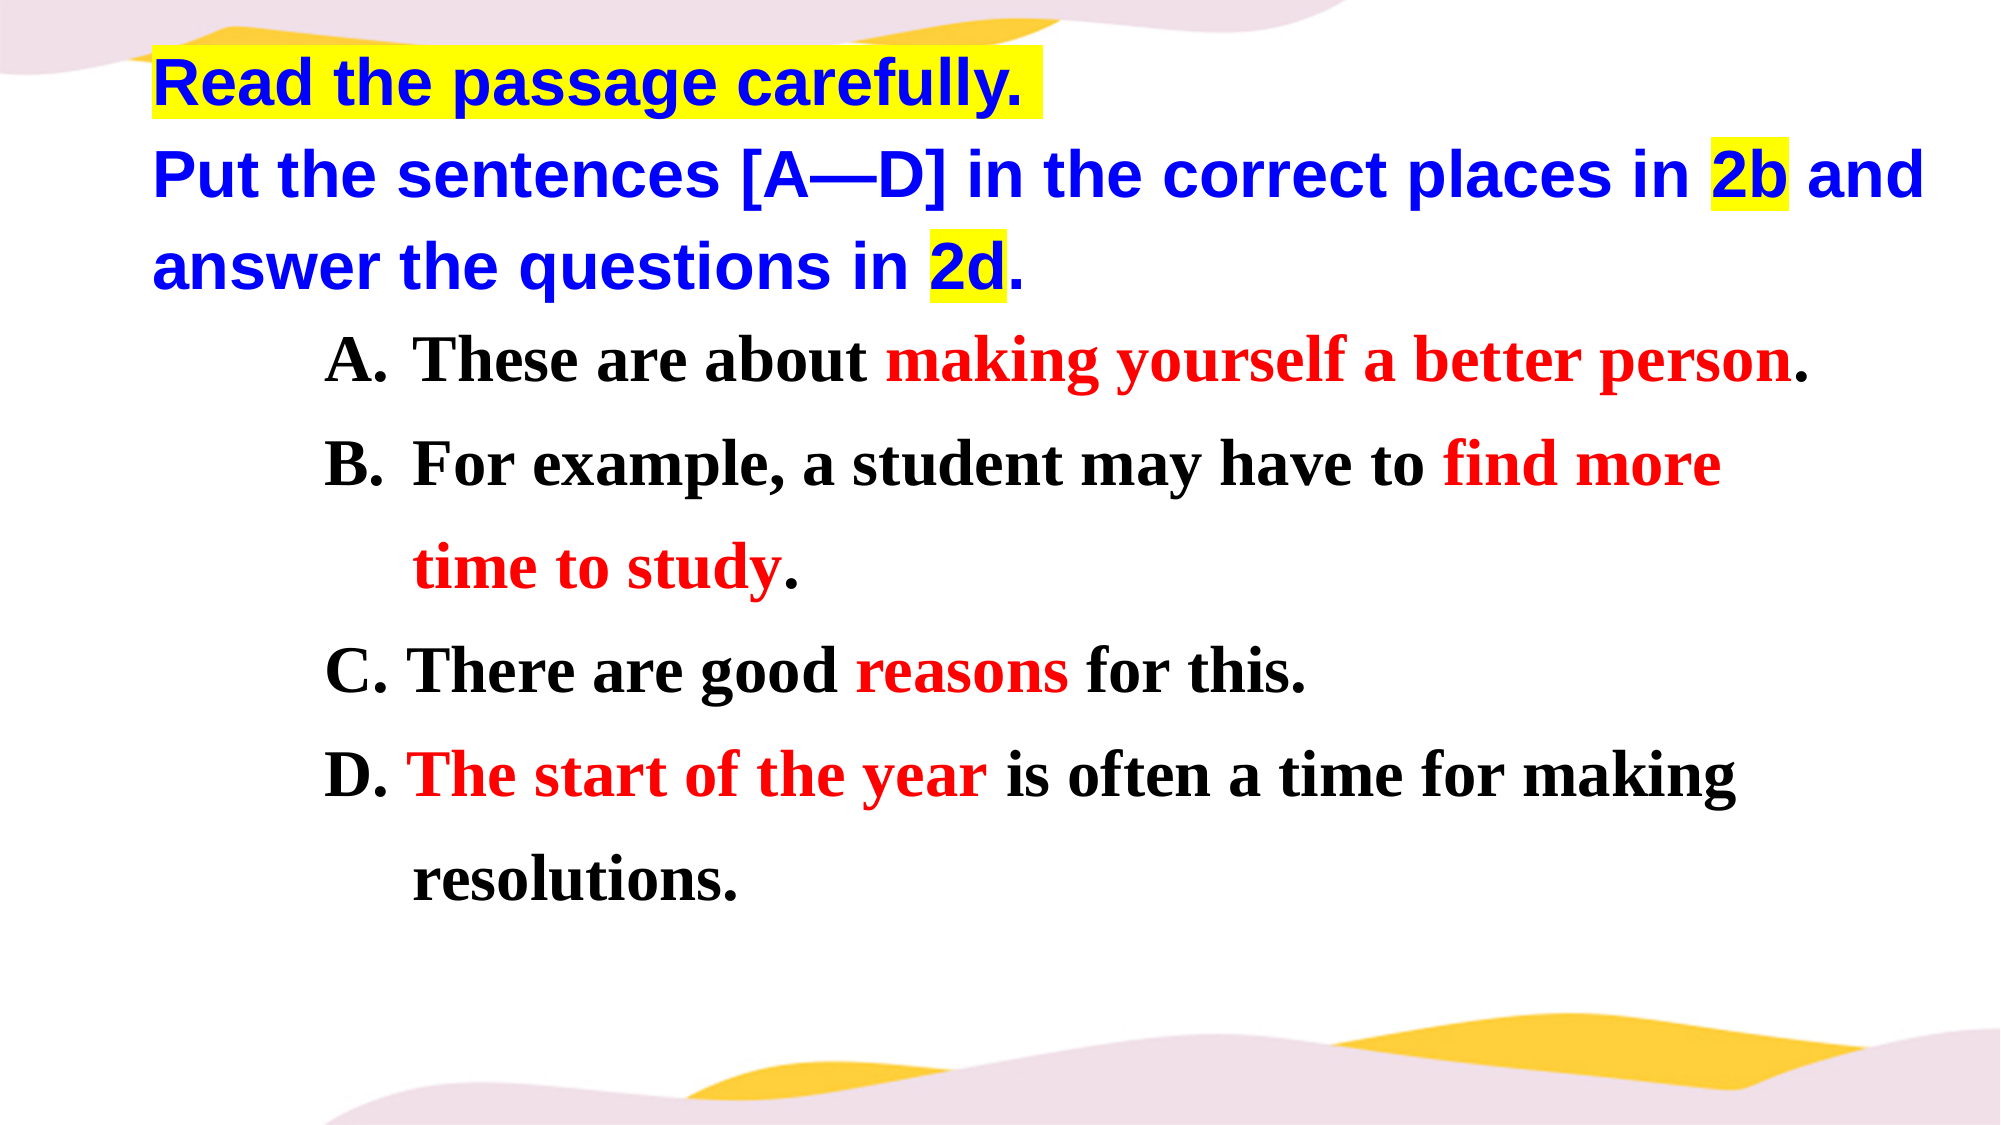

Read the passage carefully.
Put the sentences [A—D] in the correct places in 2b and answer the questions in 2d.
These are about making yourself a better person.
For example, a student may have to find more time to study.
C. There are good reasons for this.
D. The start of the year is often a time for making resolutions.